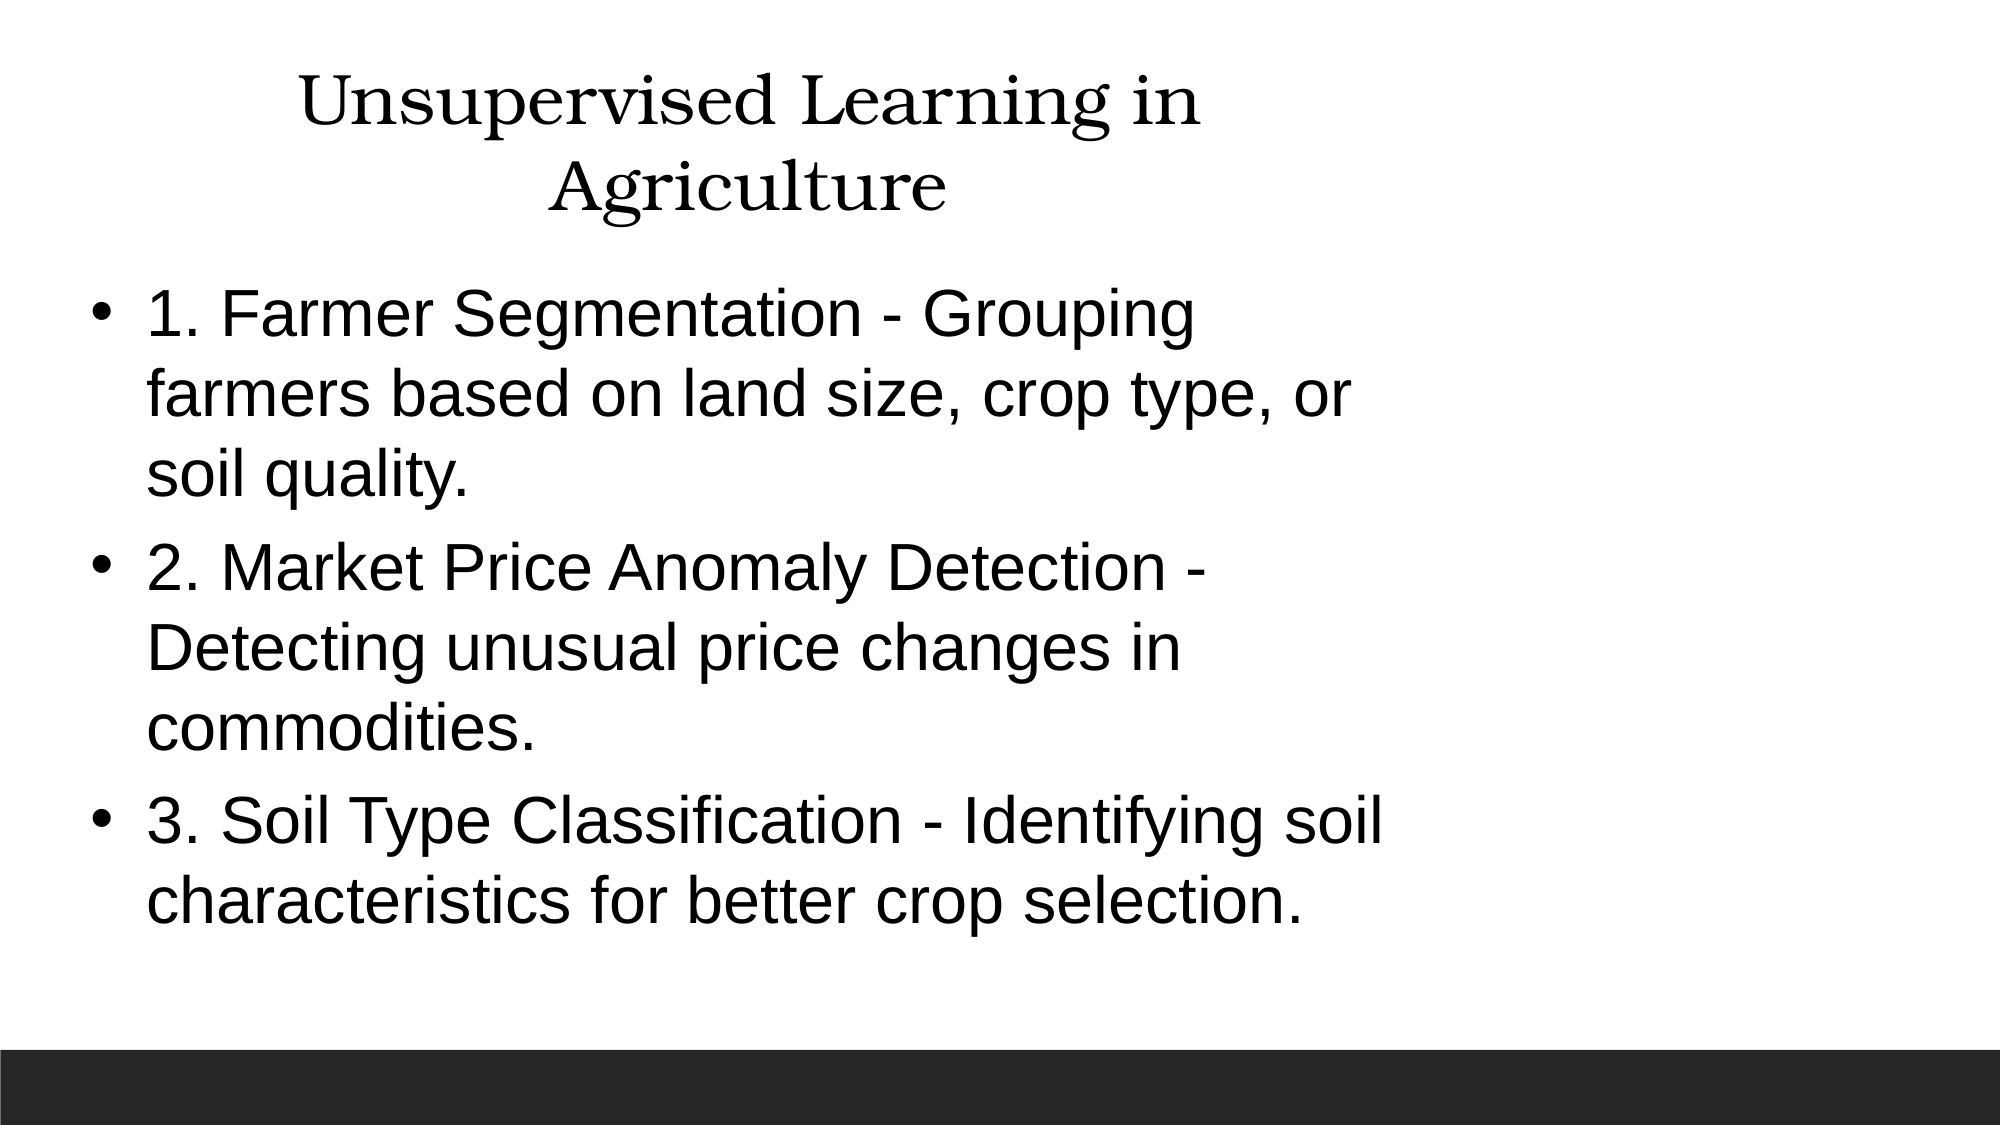

Unsupervised Learning in Agriculture
1. Farmer Segmentation - Grouping farmers based on land size, crop type, or soil quality.
2. Market Price Anomaly Detection - Detecting unusual price changes in commodities.
3. Soil Type Classification - Identifying soil characteristics for better crop selection.